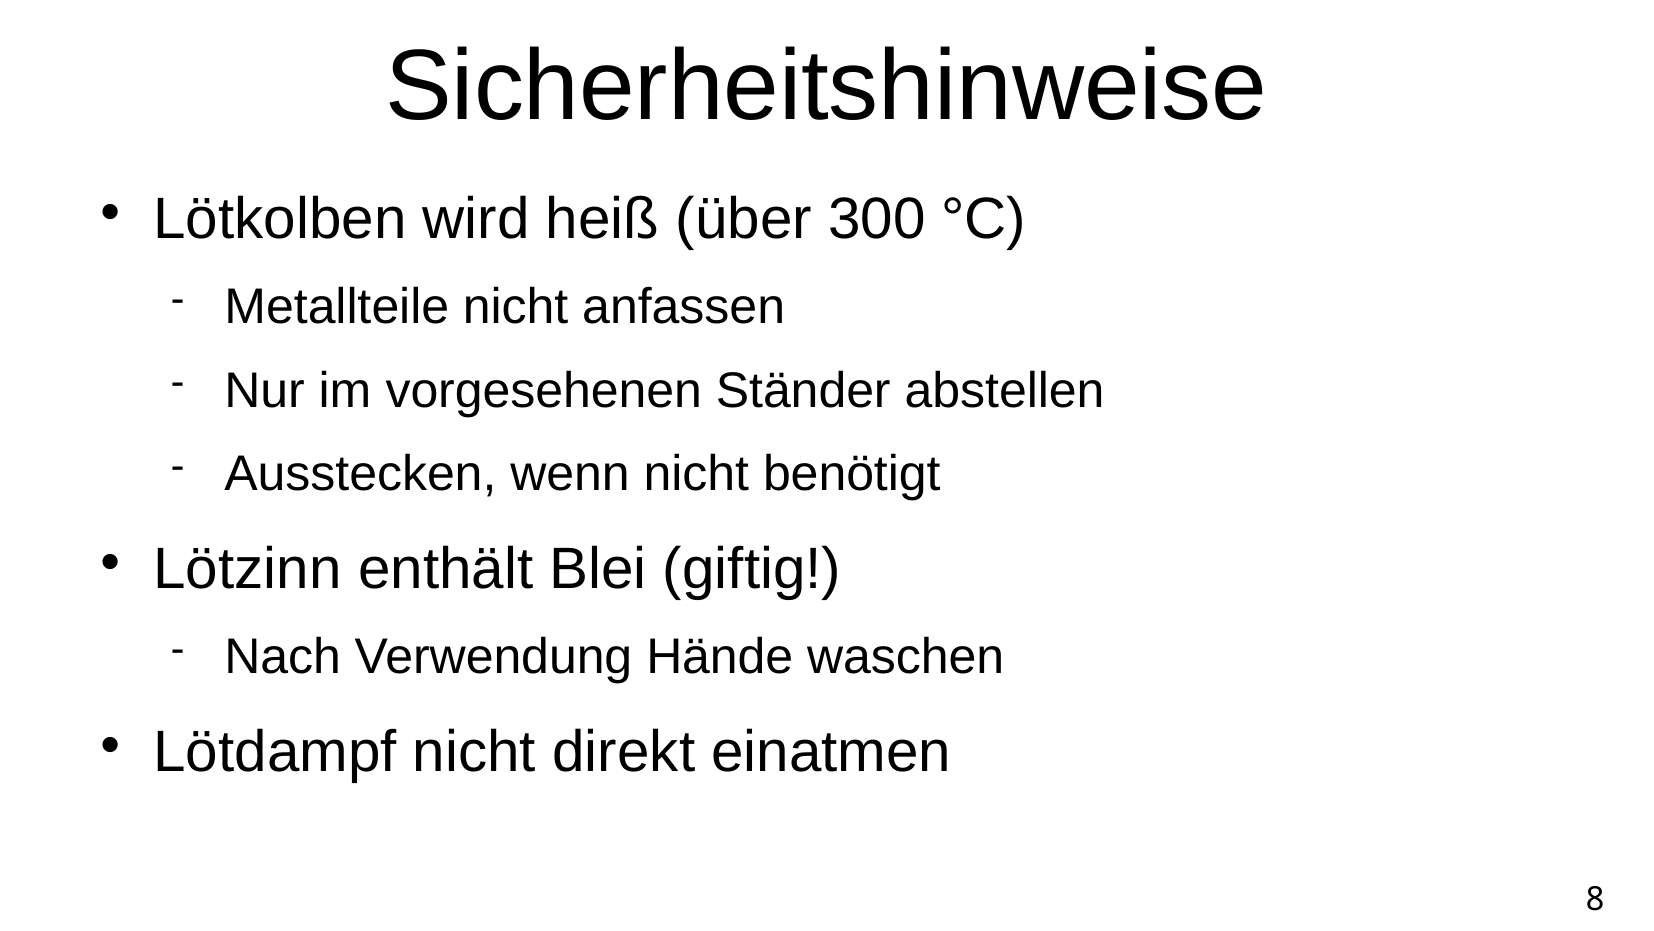

Sicherheitshinweise
Lötkolben wird heiß (über 300 °C)
Metallteile nicht anfassen
Nur im vorgesehenen Ständer abstellen
Ausstecken, wenn nicht benötigt
Lötzinn enthält Blei (giftig!)
Nach Verwendung Hände waschen
Lötdampf nicht direkt einatmen